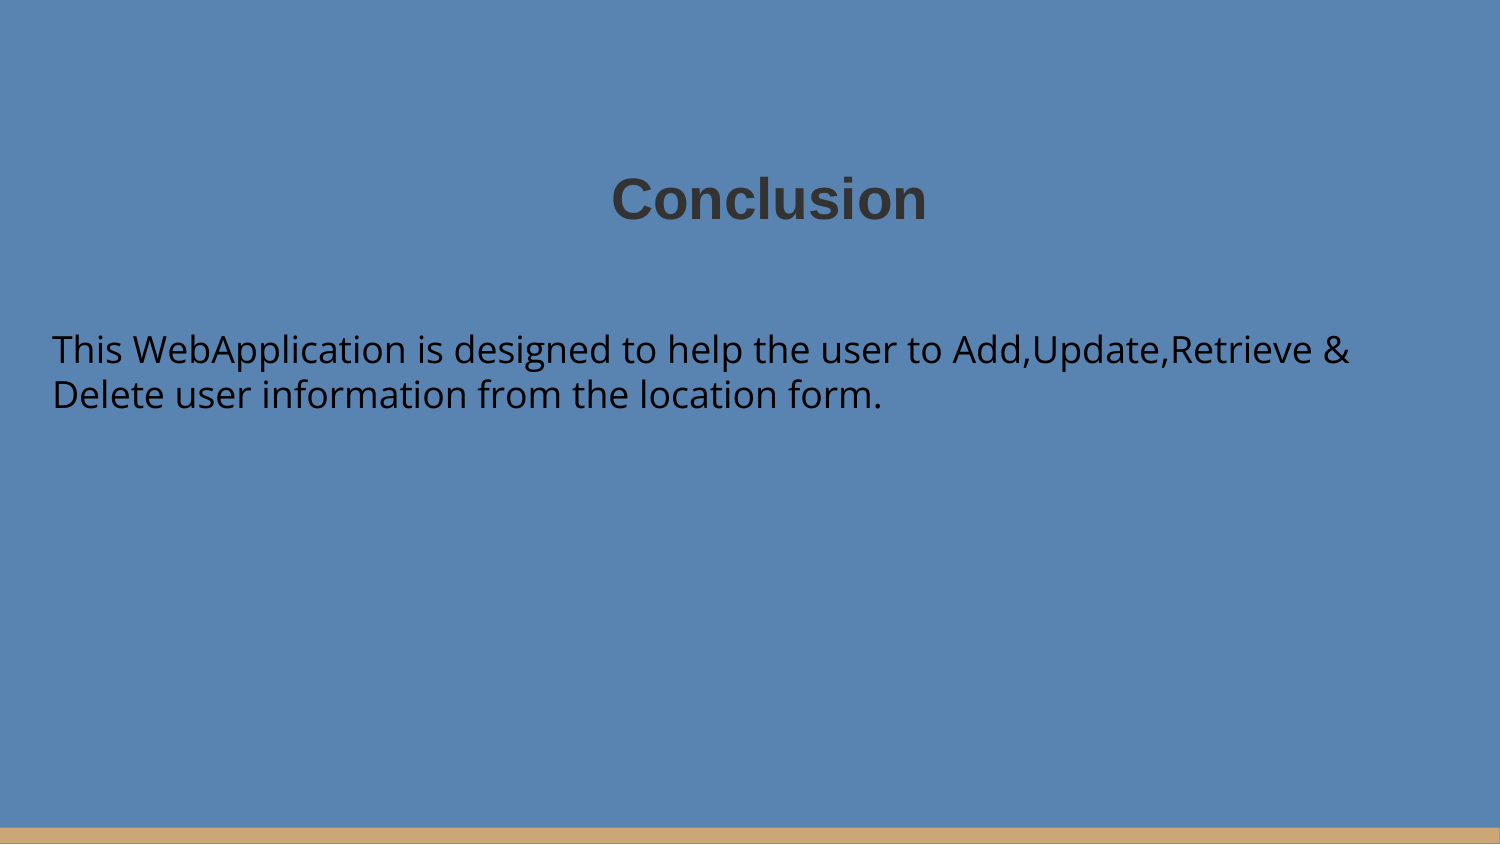

Conclusion
This WebApplication is designed to help the user to Add,Update,Retrieve & Delete user information from the location form.